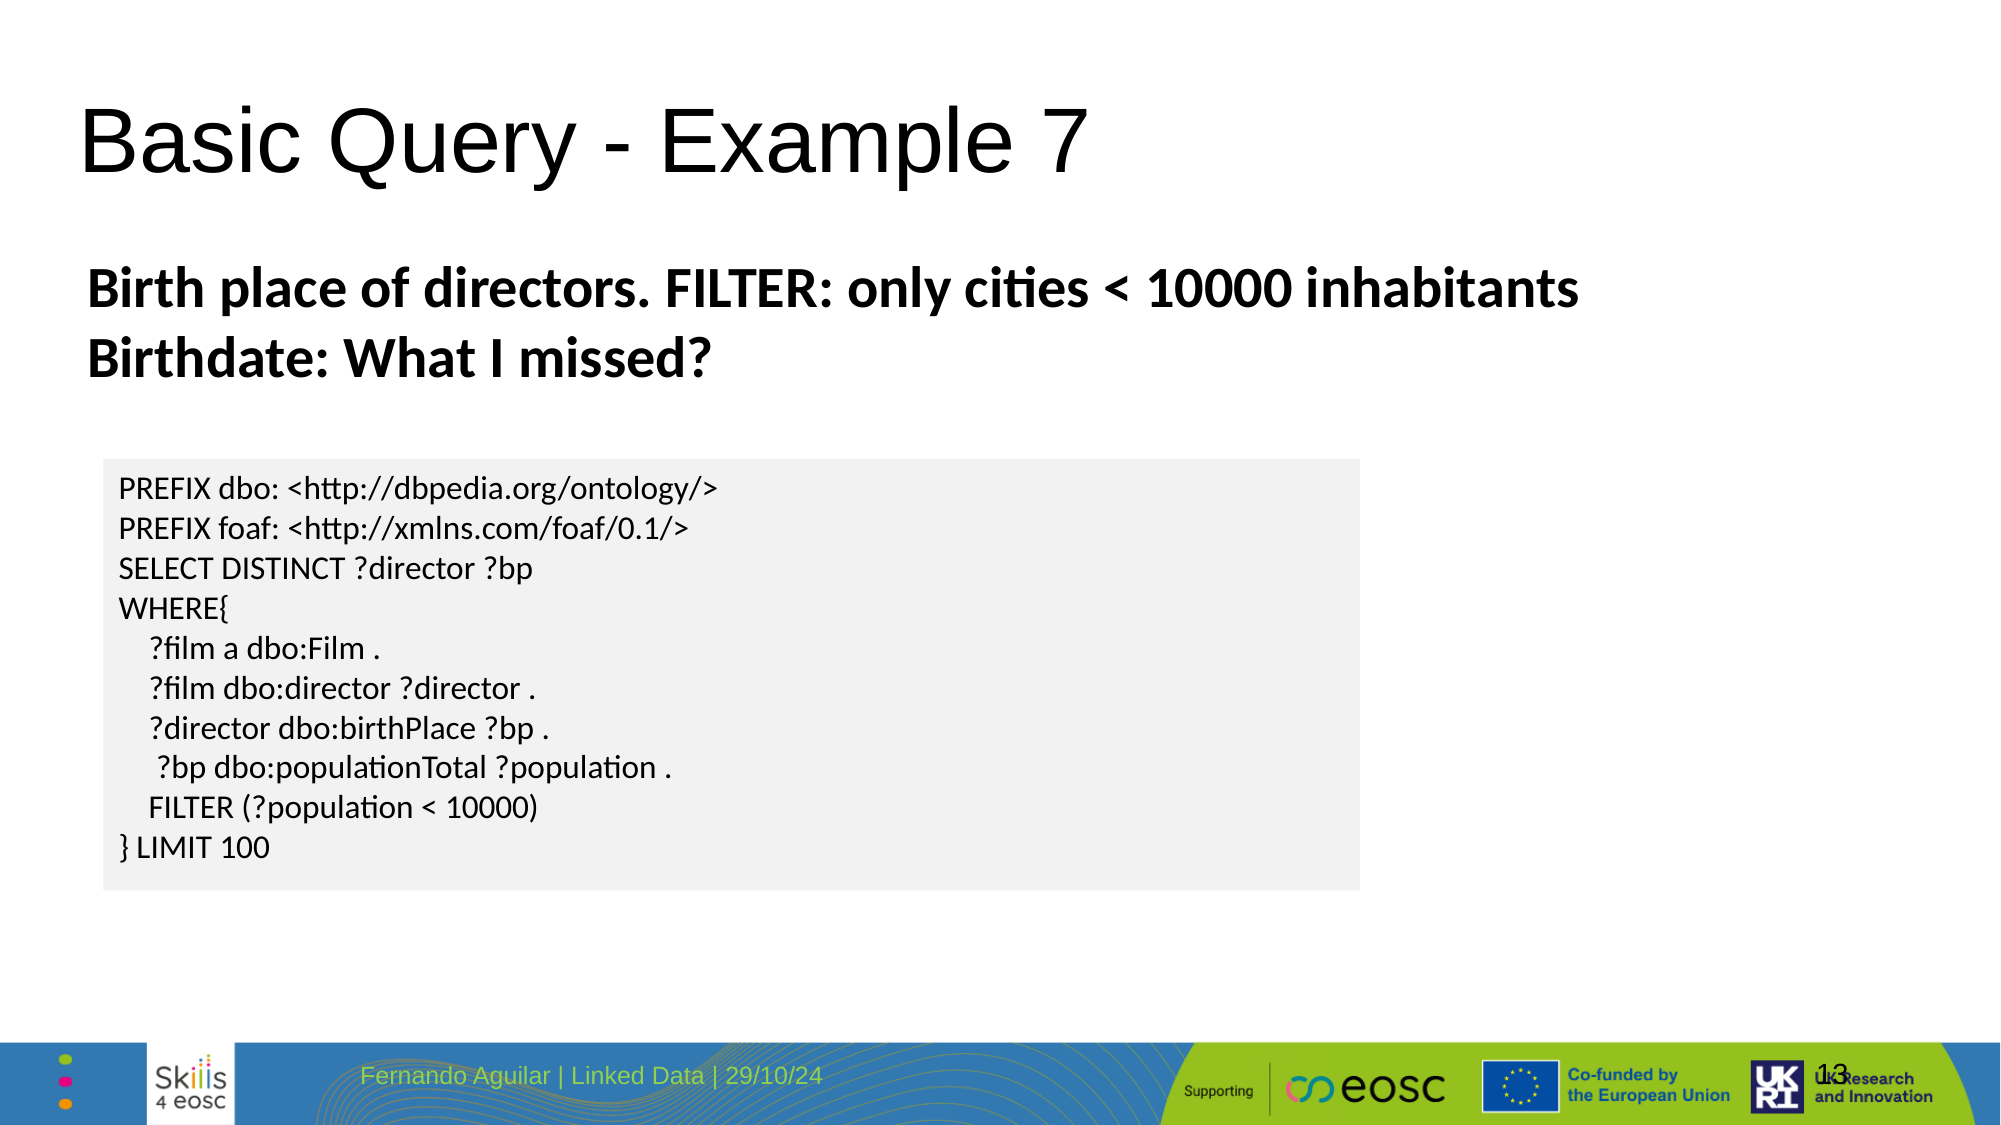

# Basic Query - Example 7
Birth place of directors. FILTER: only cities < 10000 inhabitants
Birthdate: What I missed?

PREFIX dbo: <http://dbpedia.org/ontology/>
PREFIX foaf: <http://xmlns.com/foaf/0.1/>
SELECT DISTINCT ?director ?bp
WHERE{
    ?film a dbo:Film .
    ?film dbo:director ?director .
    ?director dbo:birthPlace ?bp .
     ?bp dbo:populationTotal ?population .
    FILTER (?population < 10000)
} LIMIT 100
13
Fernando Aguilar | Linked Data | 29/10/24